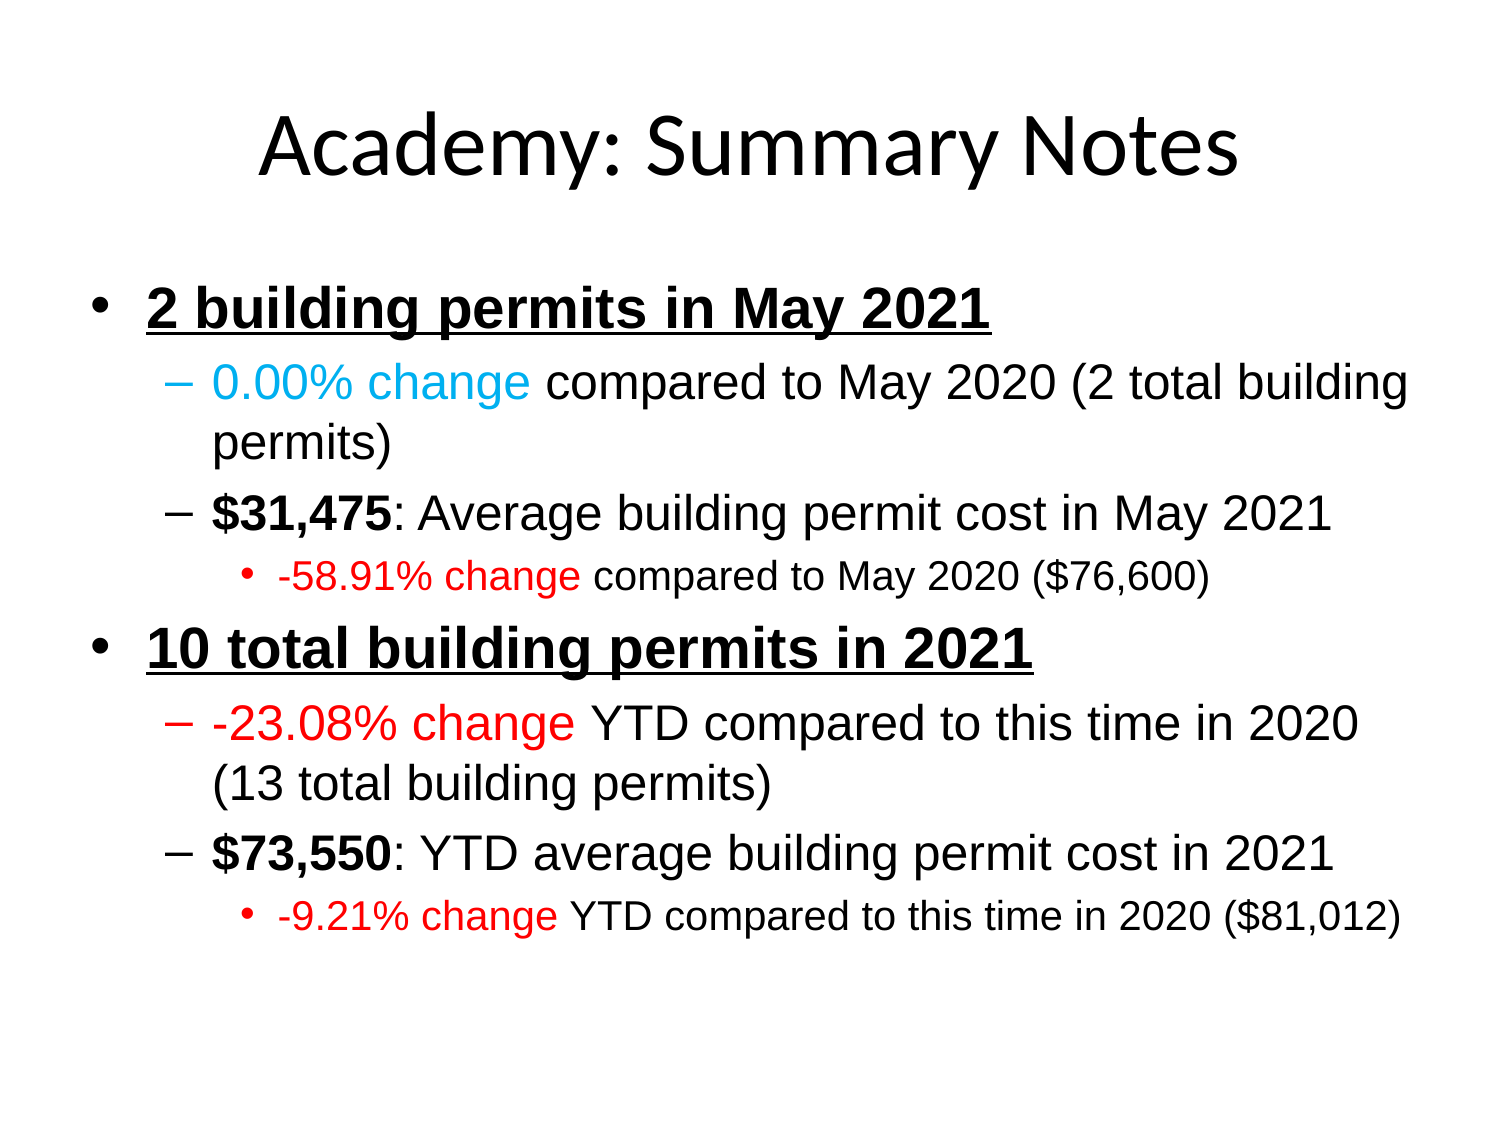

# Academy: Summary Notes
2 building permits in May 2021
0.00% change compared to May 2020 (2 total building permits)
$31,475: Average building permit cost in May 2021
-58.91% change compared to May 2020 ($76,600)
10 total building permits in 2021
-23.08% change YTD compared to this time in 2020 (13 total building permits)
$73,550: YTD average building permit cost in 2021
-9.21% change YTD compared to this time in 2020 ($81,012)